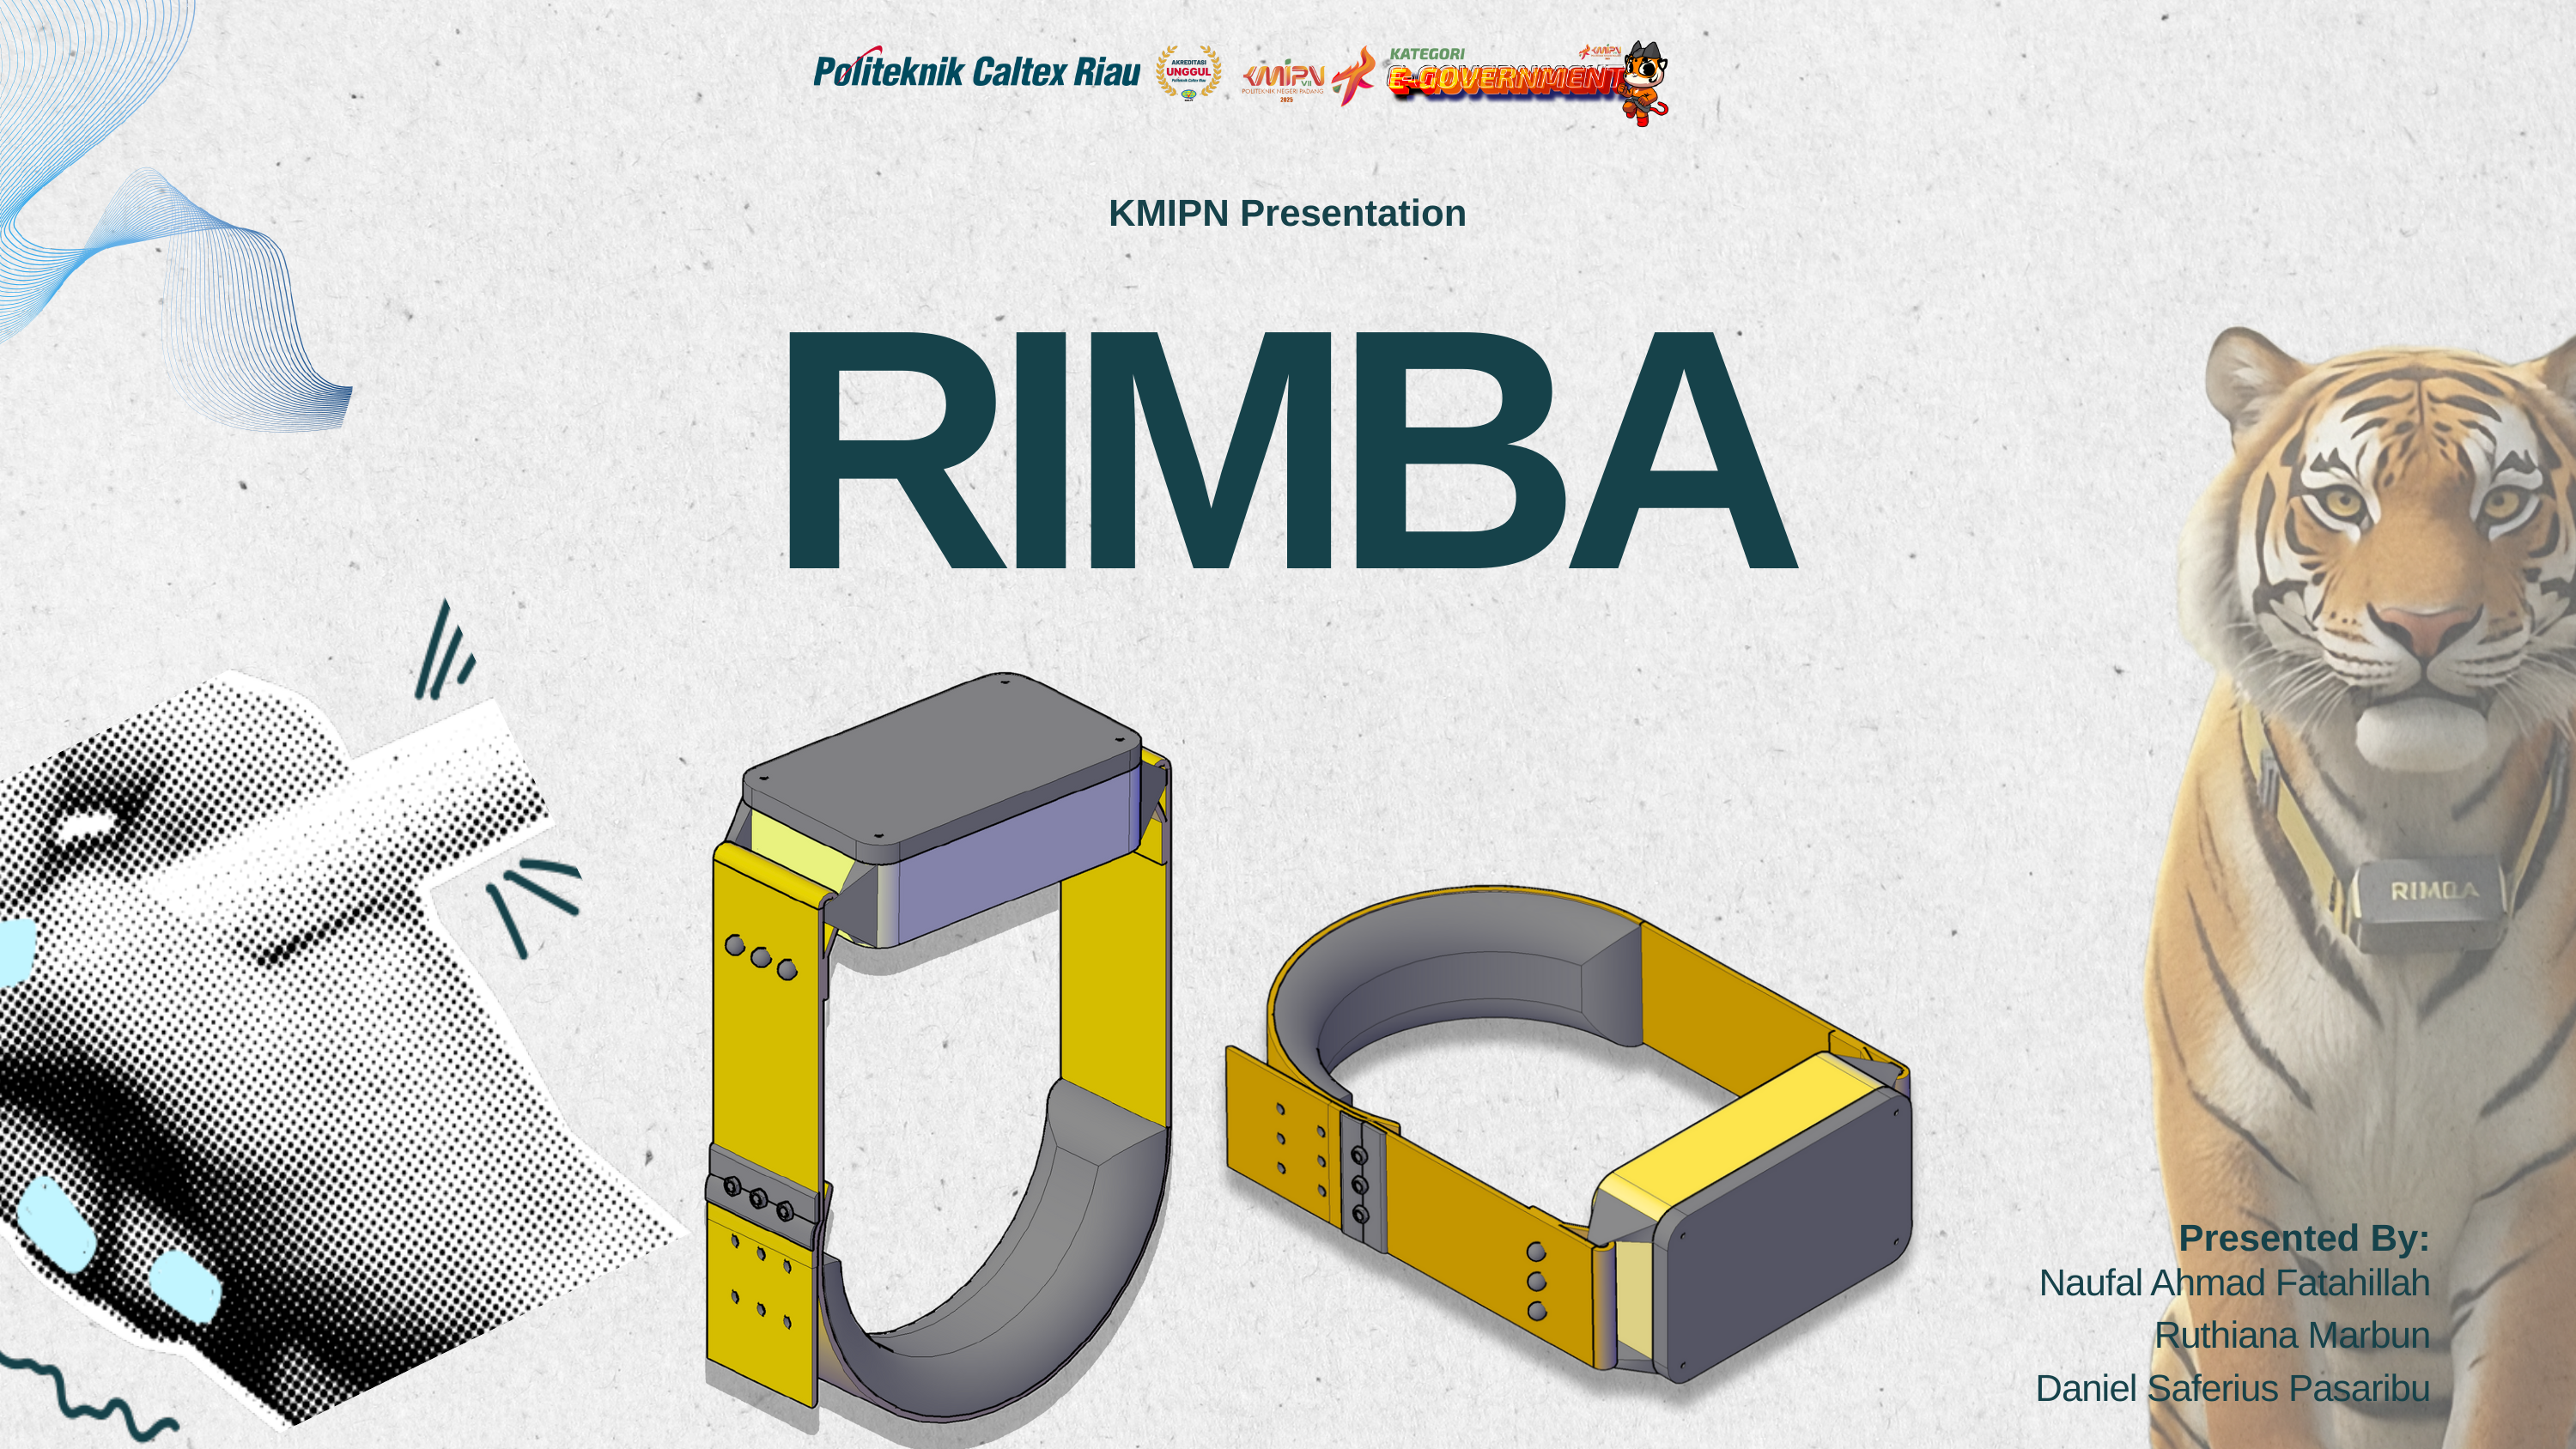

RIMBA
KMIPN Presentation

Presented By:
Naufal Ahmad Fatahillah
Ruthiana Marbun
Daniel Saferius Pasaribu